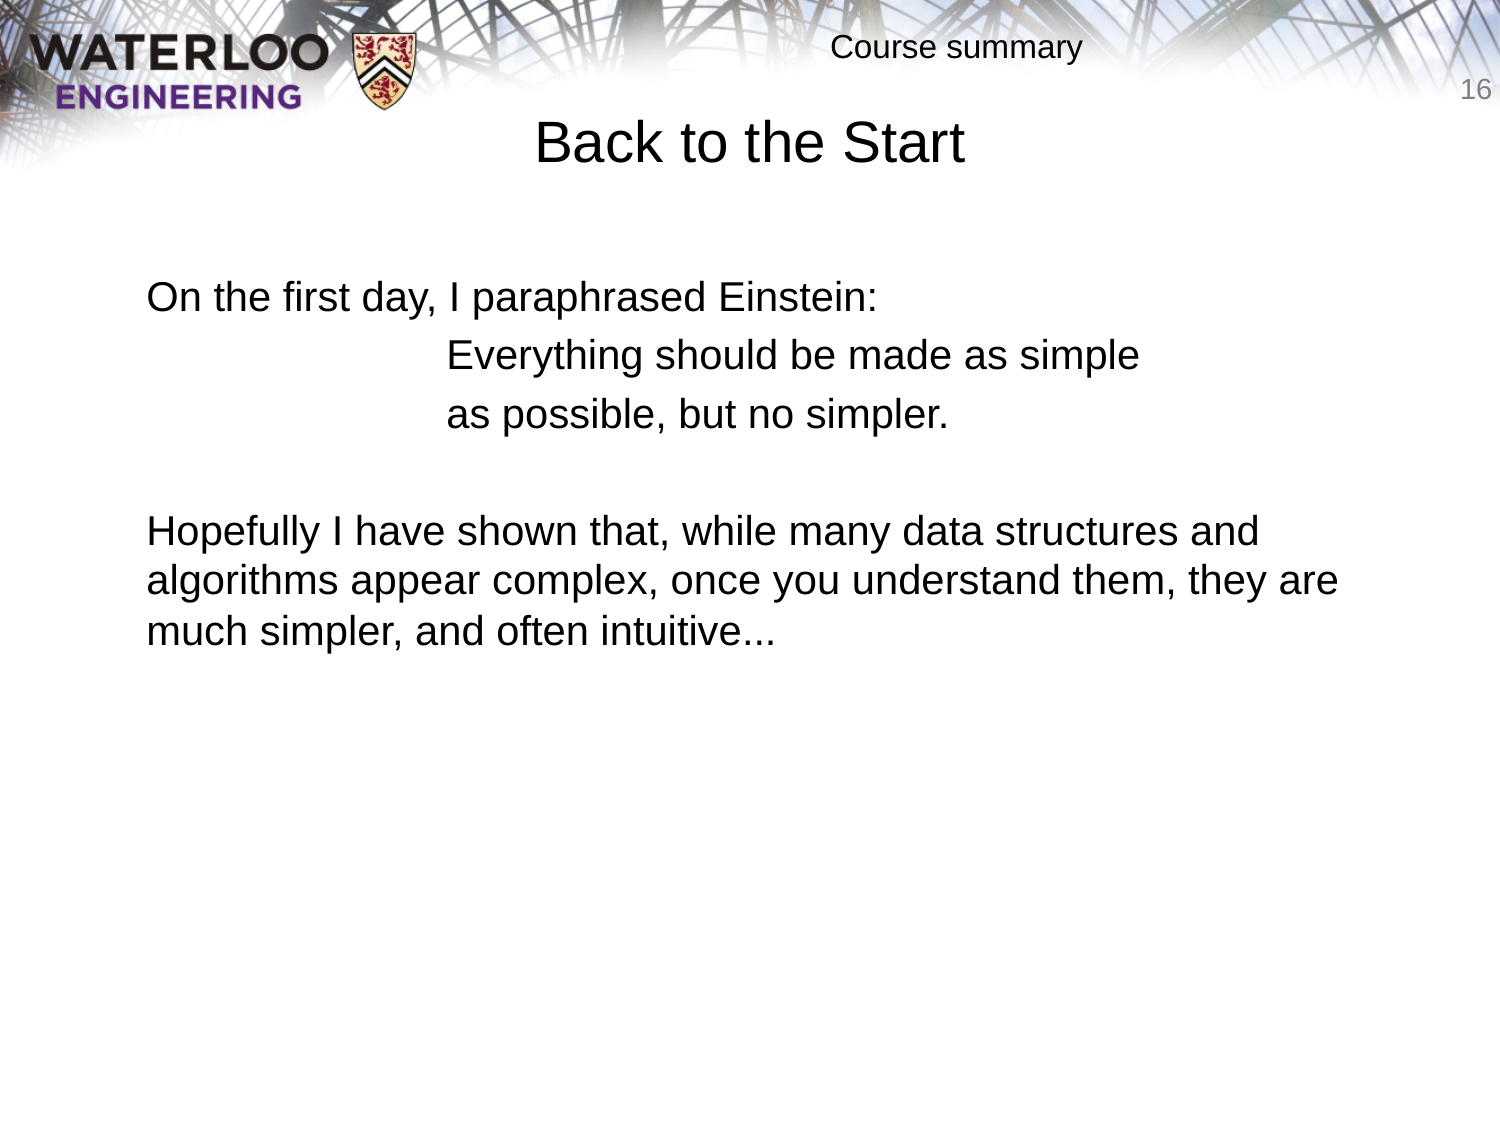

# Back to the Start
	On the first day, I paraphrased Einstein:
			Everything should be made as simple
			as possible, but no simpler.

	Hopefully I have shown that, while many data structures and algorithms appear complex, once you understand them, they are much simpler, and often intuitive...